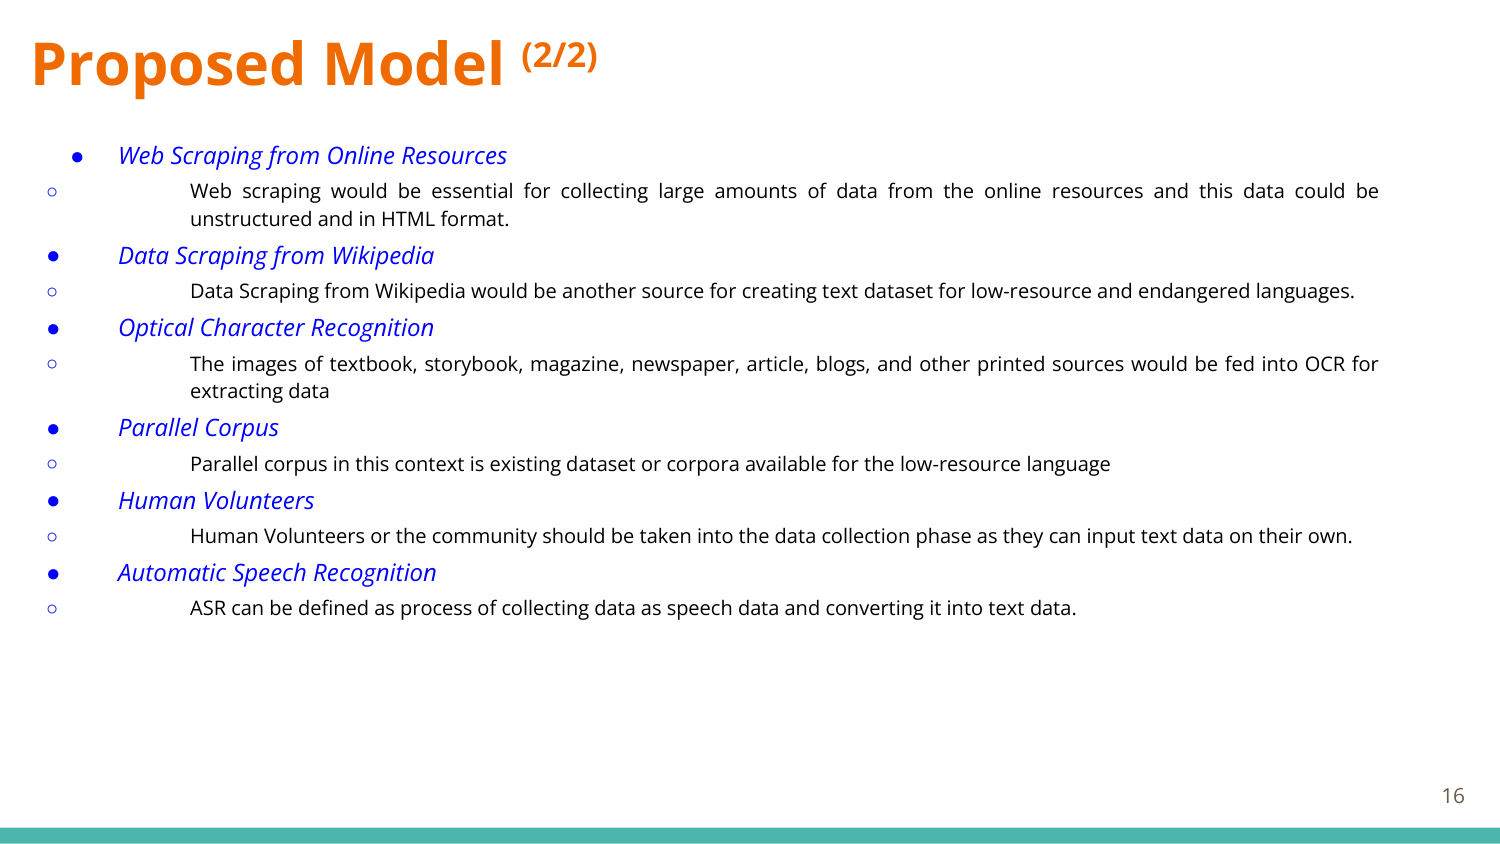

# Proposed Model (2/2)
Web Scraping from Online Resources
Web scraping would be essential for collecting large amounts of data from the online resources and this data could be unstructured and in HTML format.
Data Scraping from Wikipedia
Data Scraping from Wikipedia would be another source for creating text dataset for low-resource and endangered languages.
Optical Character Recognition
The images of textbook, storybook, magazine, newspaper, article, blogs, and other printed sources would be fed into OCR for extracting data
Parallel Corpus
Parallel corpus in this context is existing dataset or corpora available for the low-resource language
Human Volunteers
Human Volunteers or the community should be taken into the data collection phase as they can input text data on their own.
Automatic Speech Recognition
ASR can be defined as process of collecting data as speech data and converting it into text data.

16